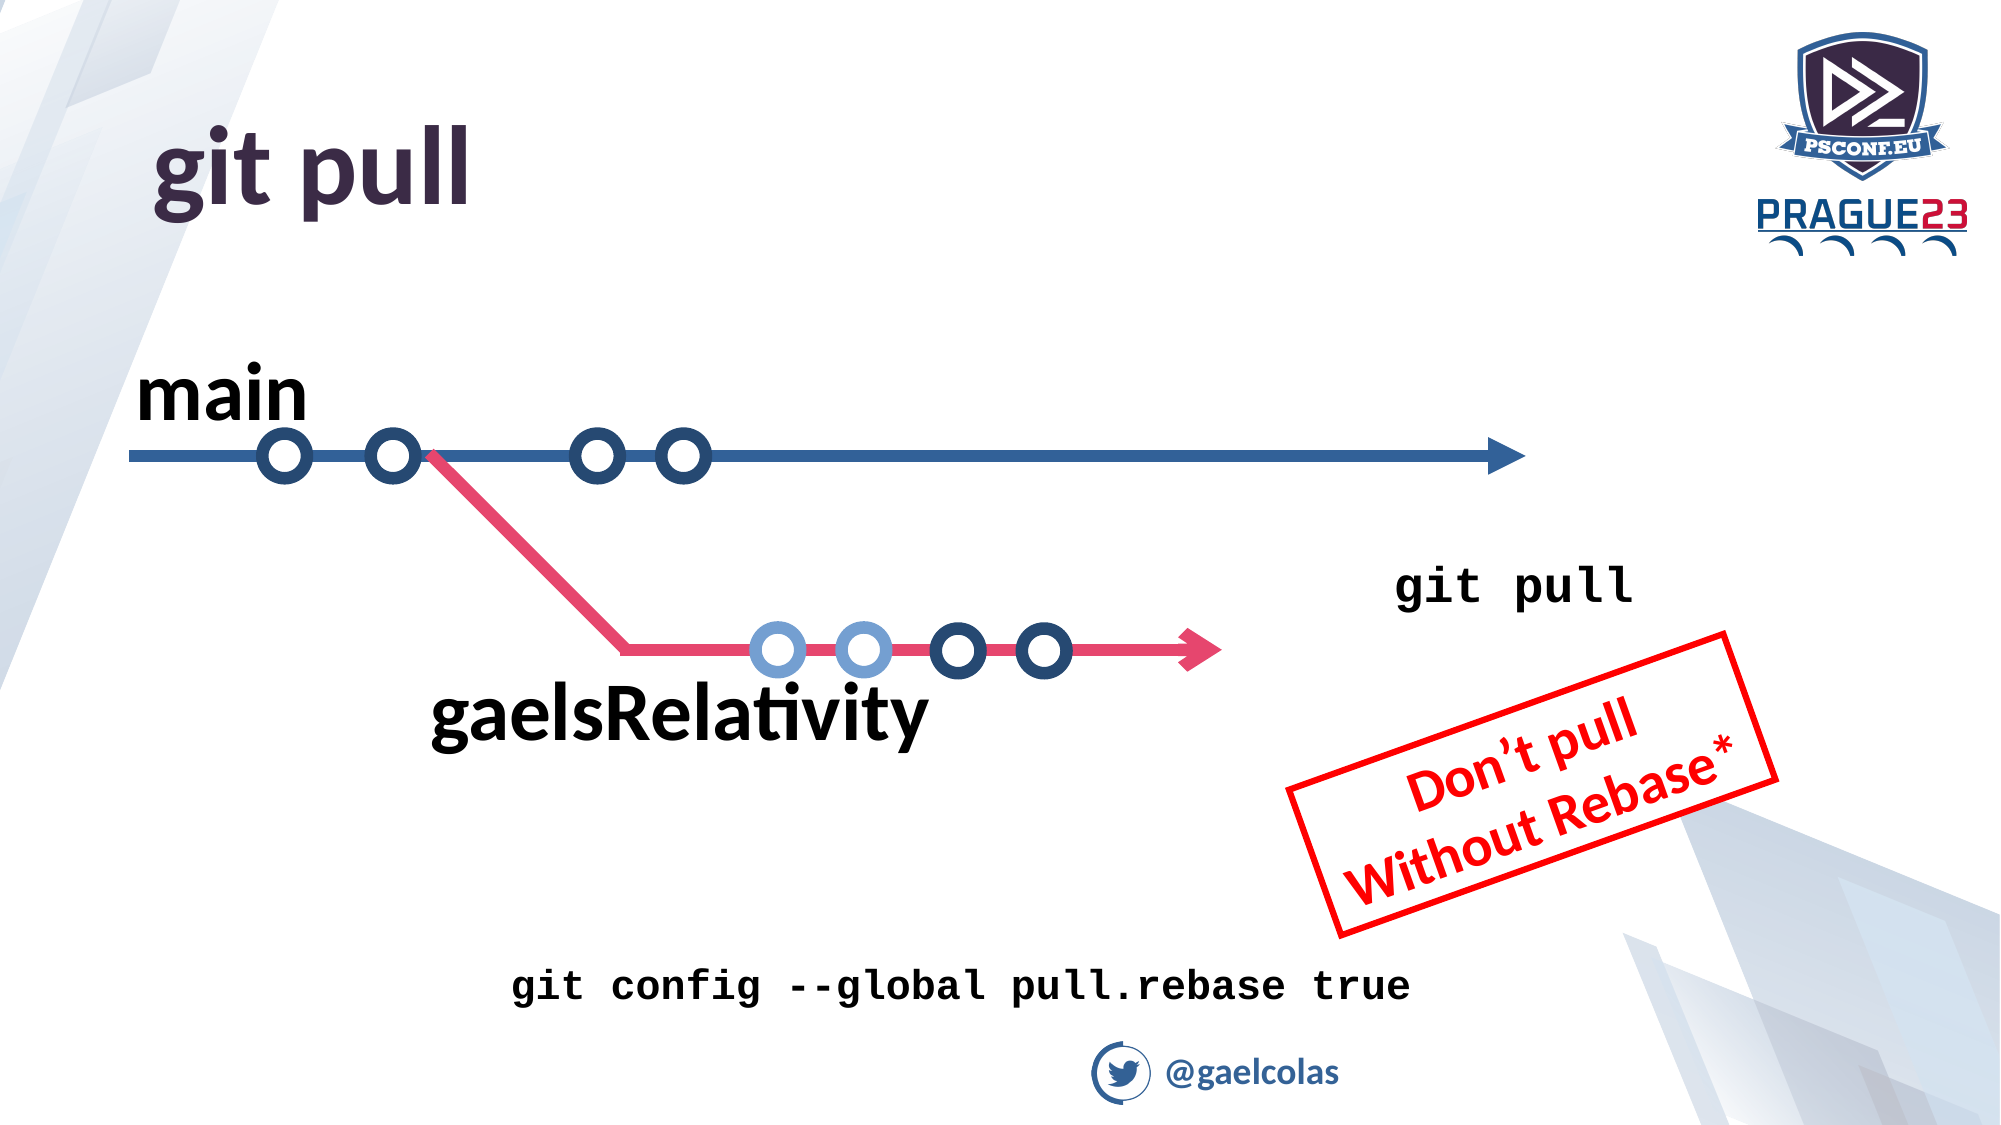

# git pull
main

git pull

gaelsRelativity
Don’t pull
Without Rebase*
git config --global pull.rebase true